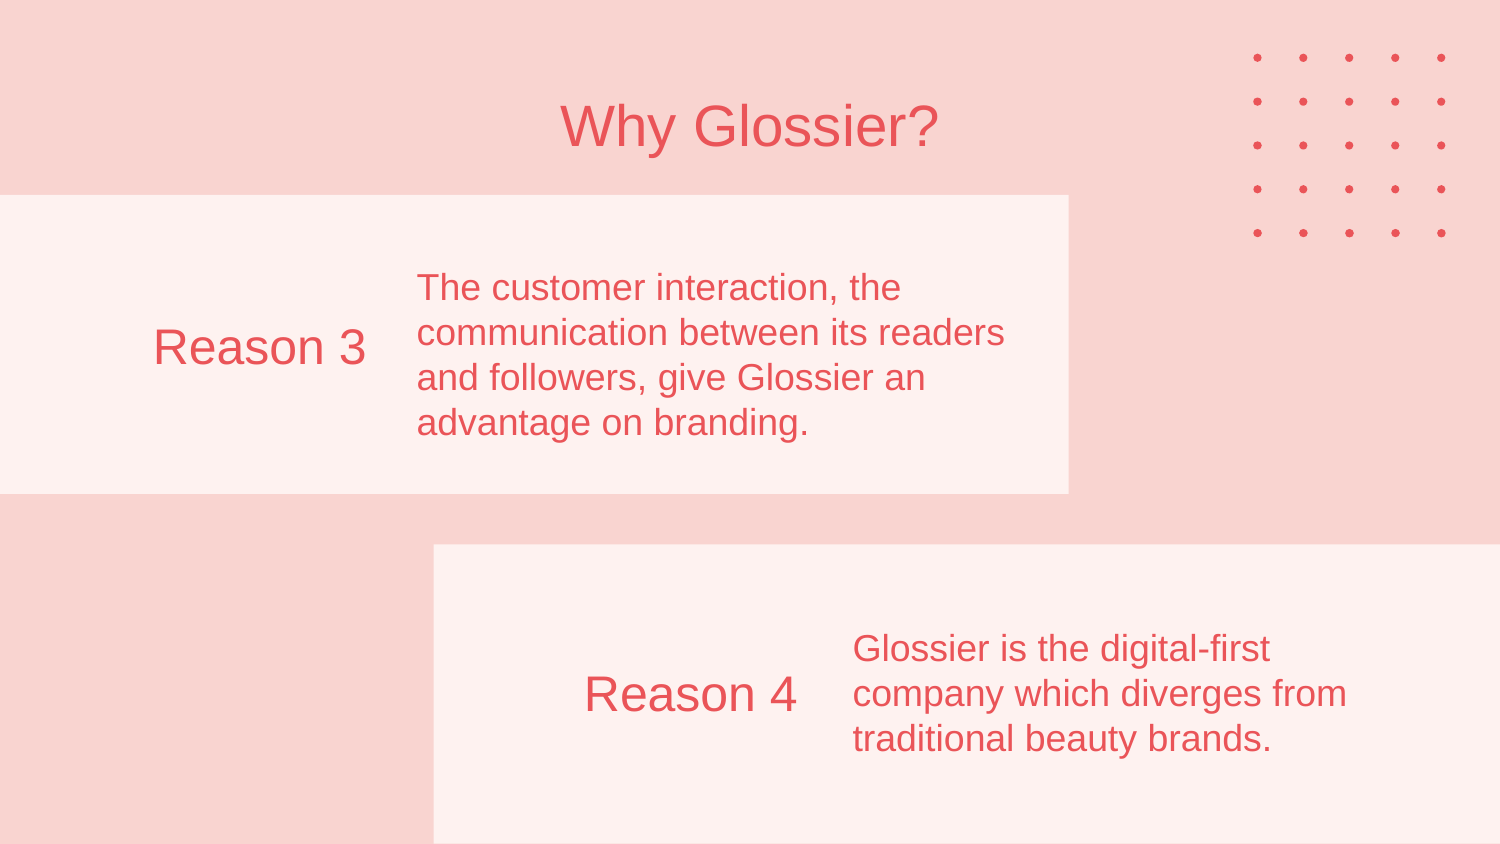

# Why Glossier?
The customer interaction, the communication between its readers and followers, give Glossier an advantage on branding.
Reason 3
Reason 4
Glossier is the digital-first company which diverges from traditional beauty brands.